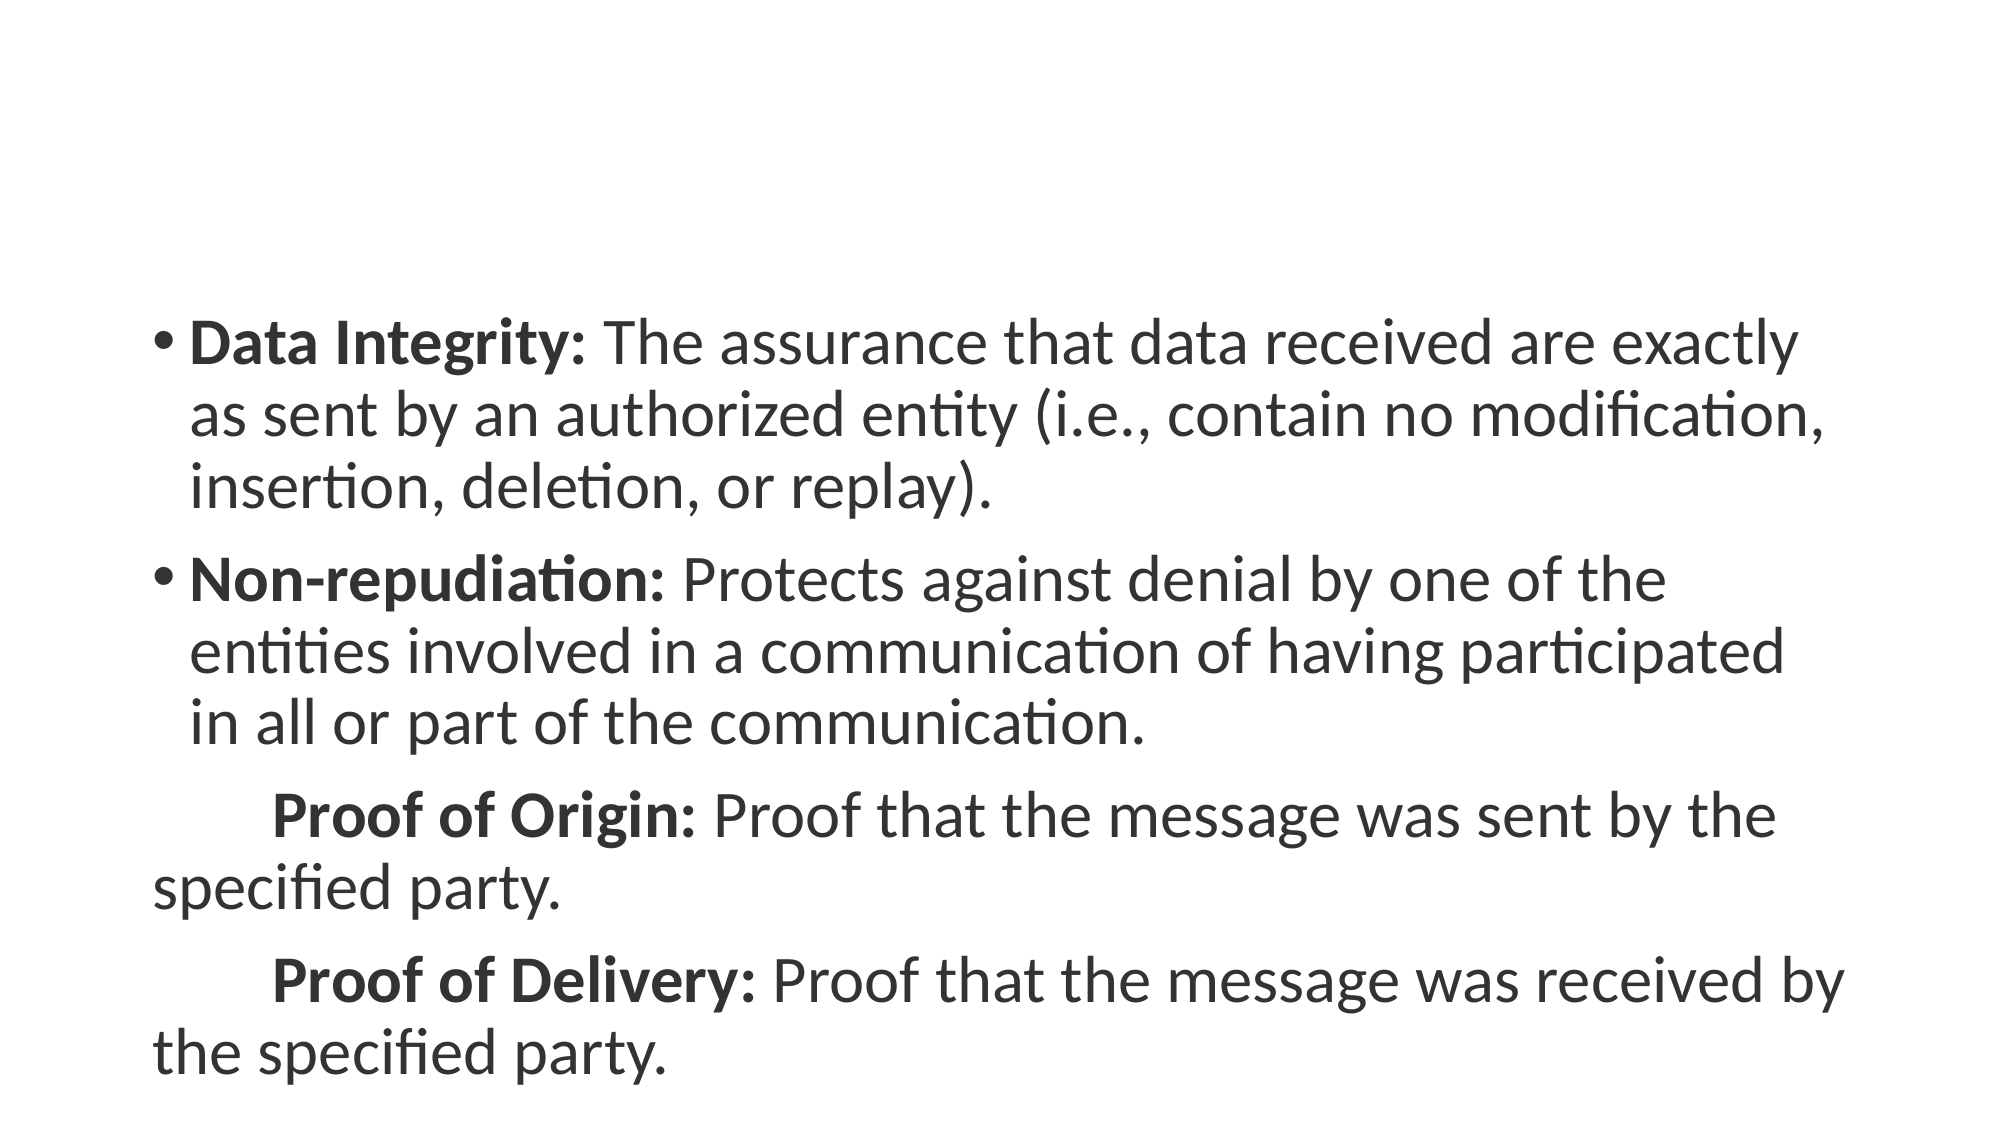

#
Data Integrity: The assurance that data received are exactly as sent by an authorized entity (i.e., contain no modification, insertion, deletion, or replay).
Non-repudiation: Protects against denial by one of the entities involved in a communication of having participated in all or part of the communication.
        Proof of Origin: Proof that the message was sent by the specified party.
        Proof of Delivery: Proof that the message was received by the specified party.